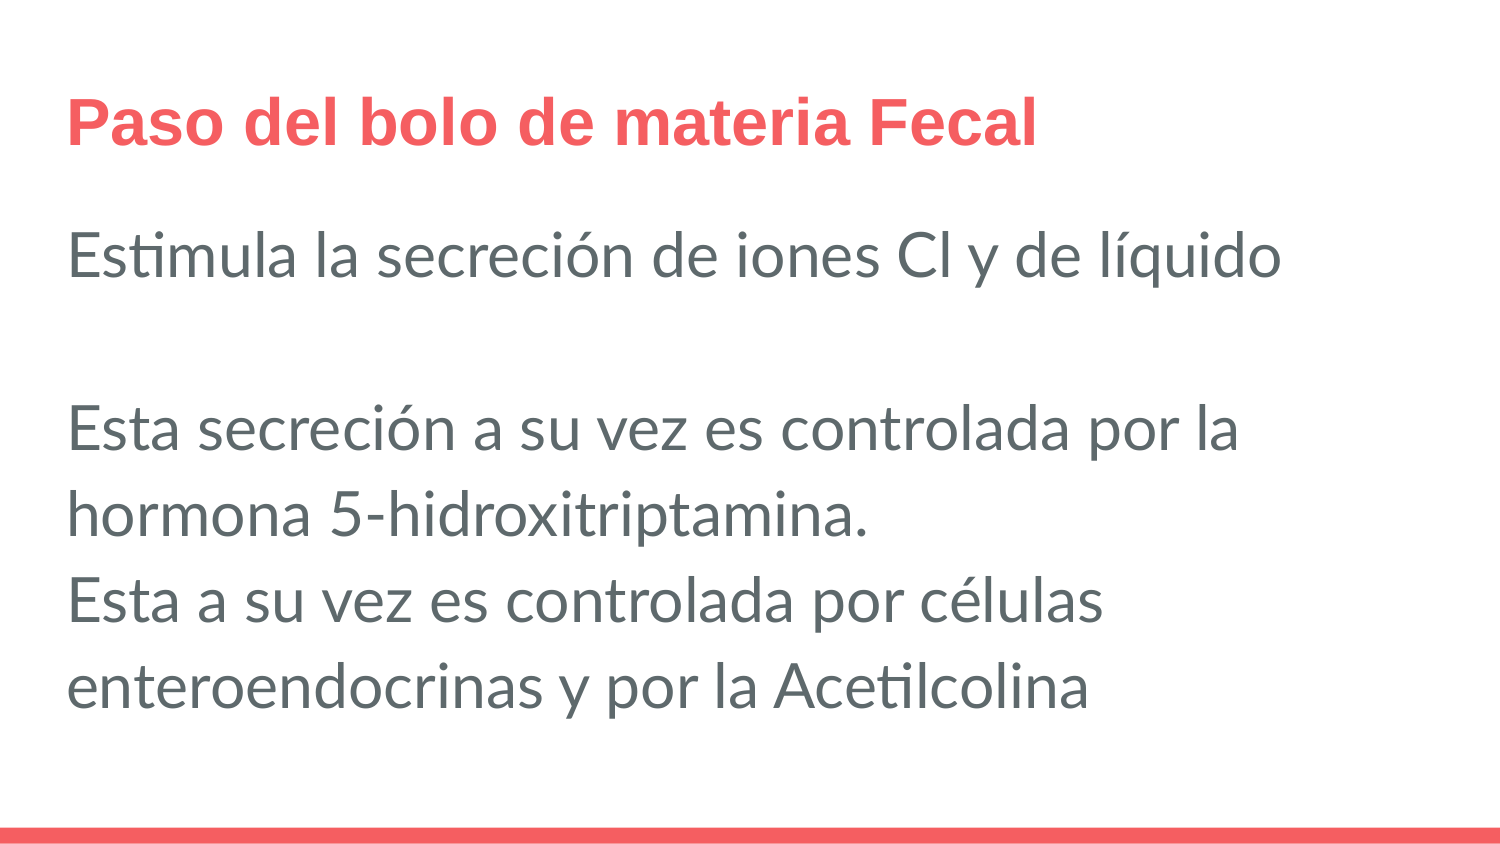

# Paso del bolo de materia Fecal
Estimula la secreción de iones Cl y de líquido
Esta secreción a su vez es controlada por la hormona 5-hidroxitriptamina.
Esta a su vez es controlada por células enteroendocrinas y por la Acetilcolina